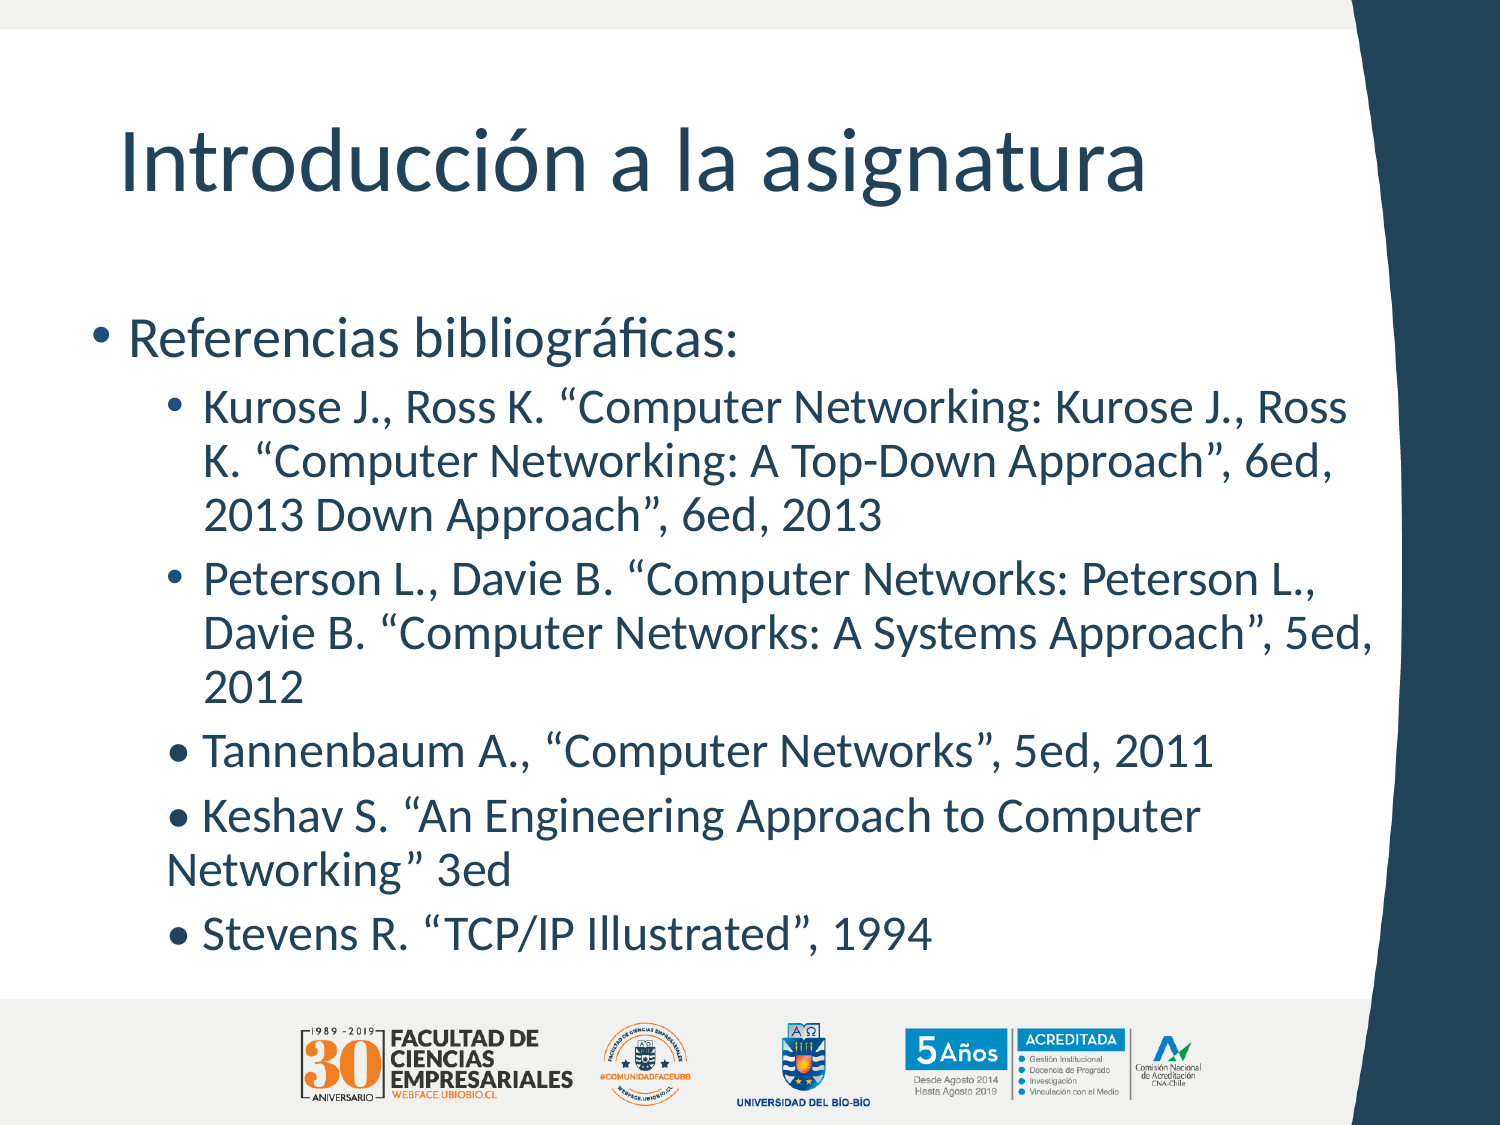

# Introducción a la asignatura
Referencias bibliográficas:
Kurose J., Ross K. “Computer Networking: Kurose J., Ross K. “Computer Networking: A Top-Down Approach”, 6ed, 2013 Down Approach”, 6ed, 2013
Peterson L., Davie B. “Computer Networks: Peterson L., Davie B. “Computer Networks: A Systems Approach”, 5ed, 2012
• Tannenbaum A., “Computer Networks”, 5ed, 2011
• Keshav S. “An Engineering Approach to Computer Networking” 3ed
• Stevens R. “TCP/IP Illustrated”, 1994